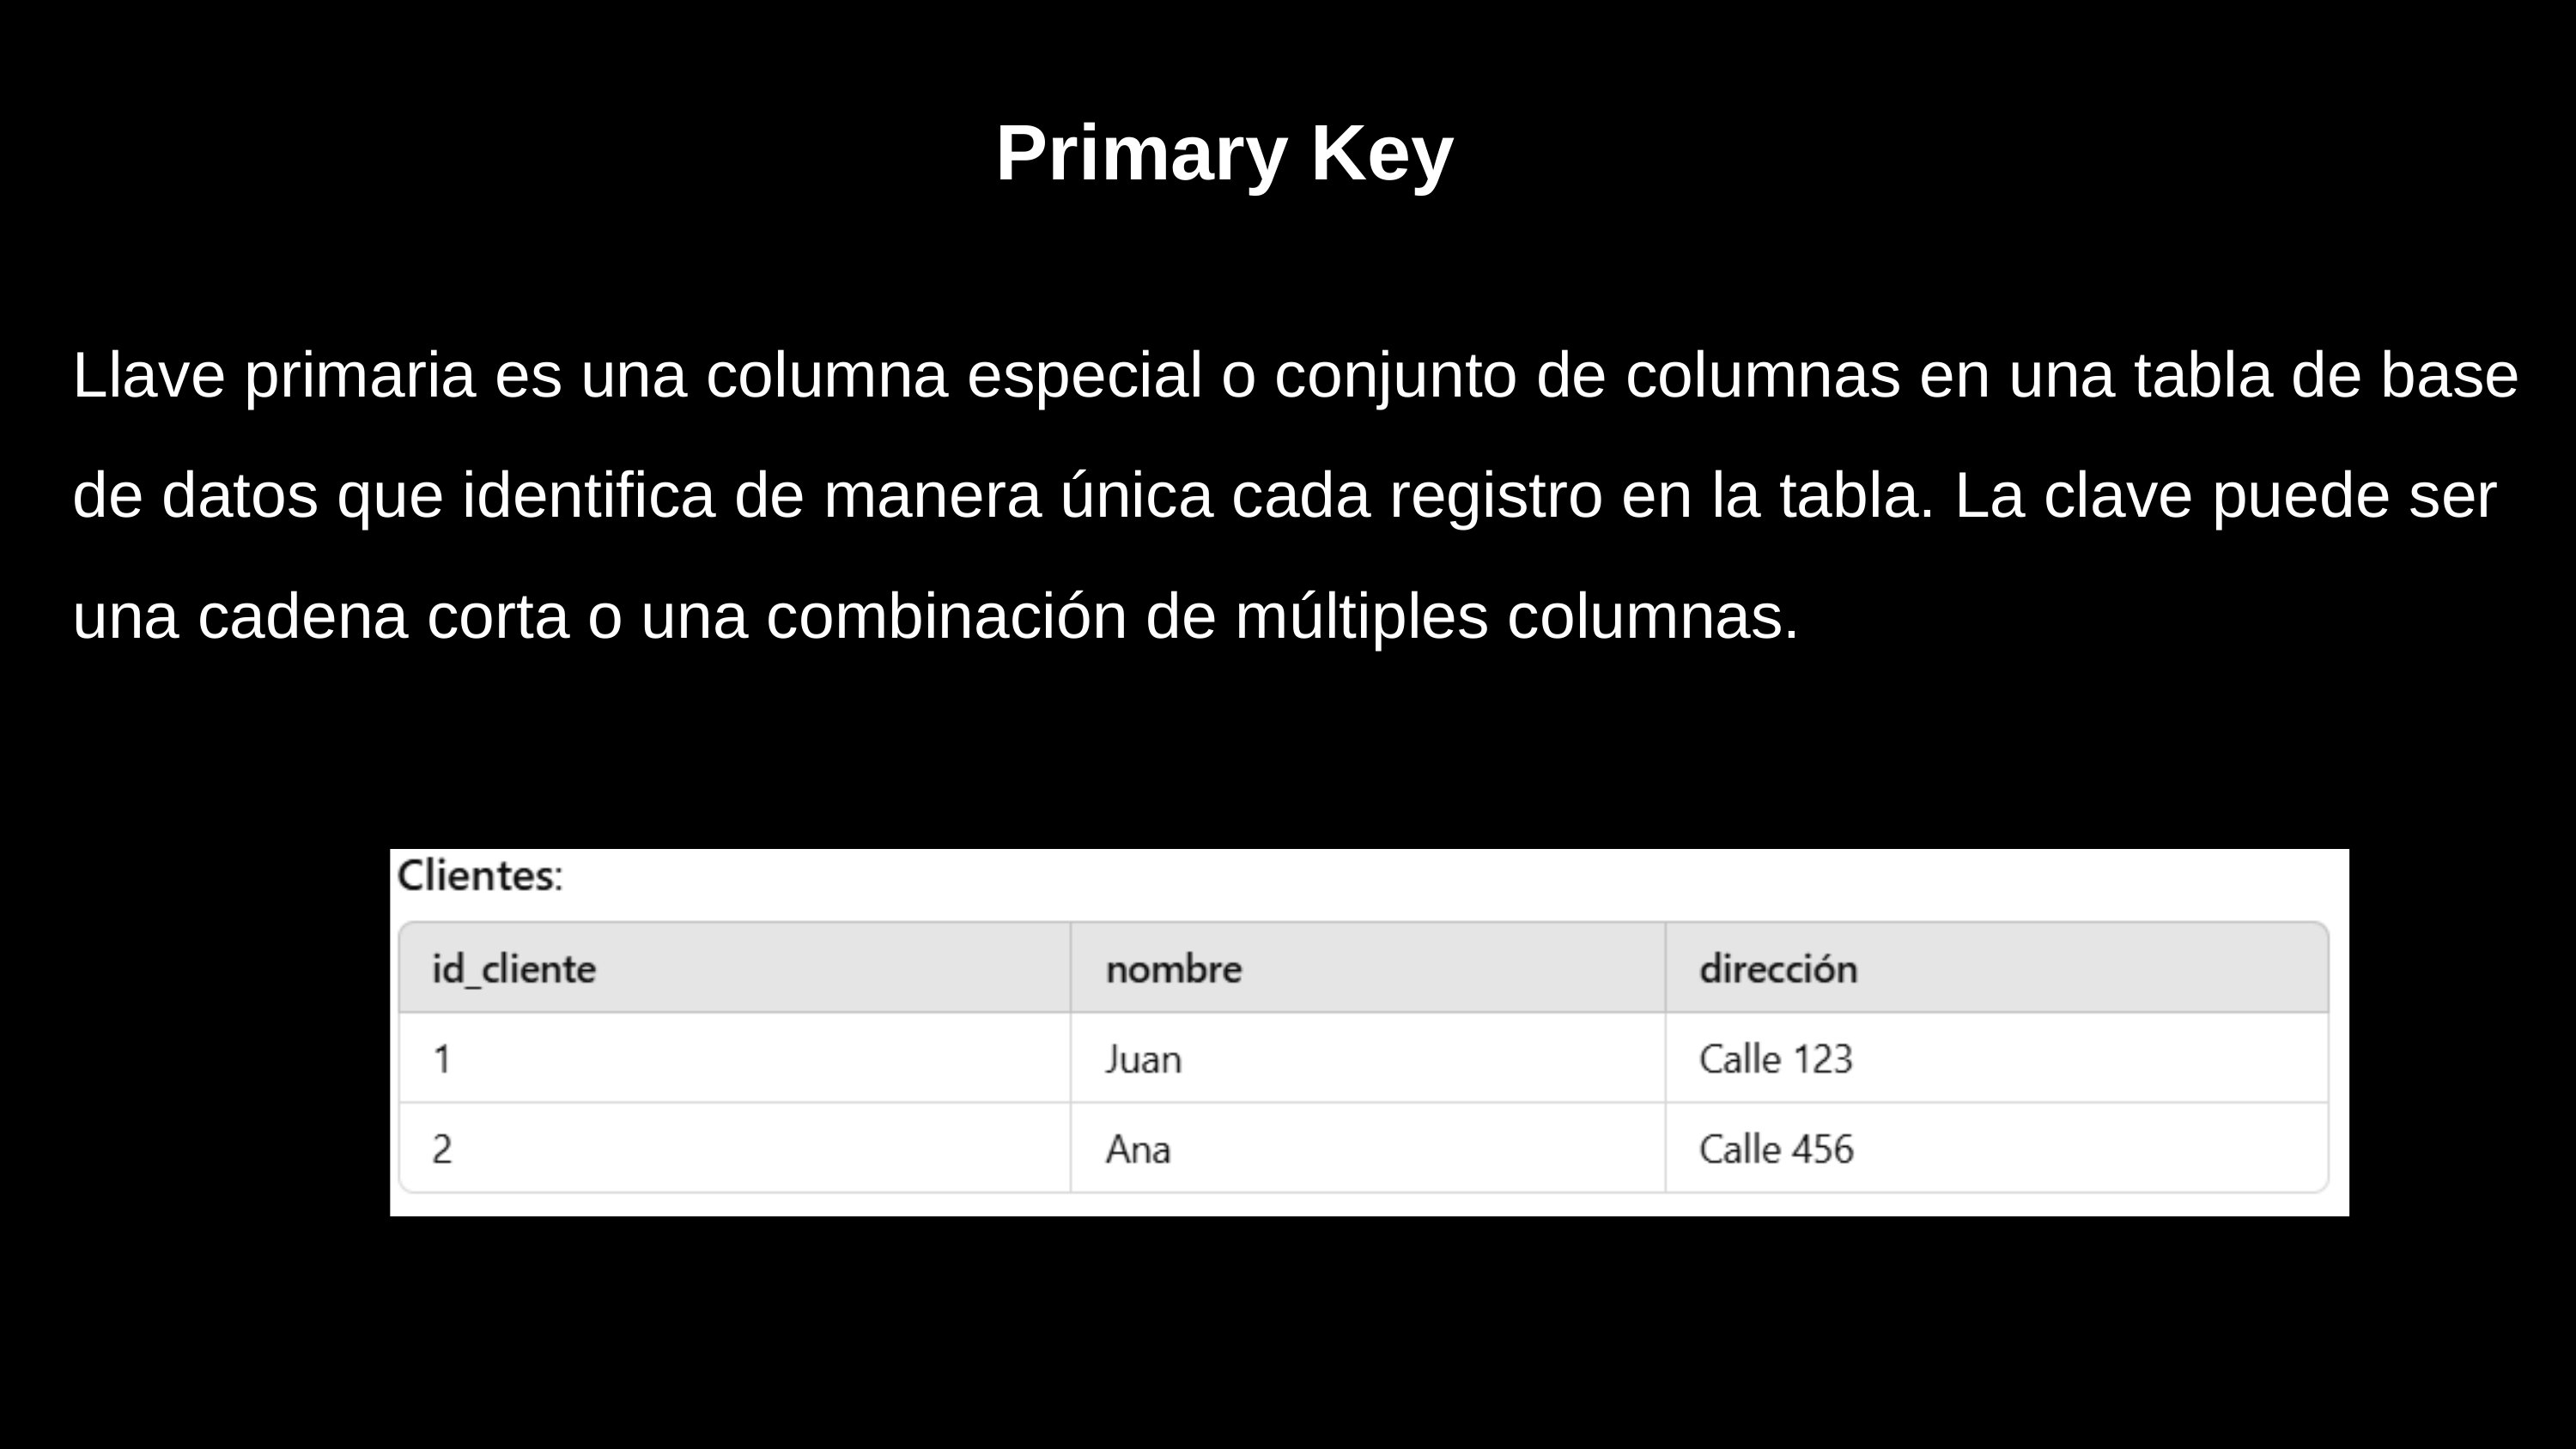

Primary Key
Llave primaria es una columna especial o conjunto de columnas en una tabla de base de datos que identifica de manera única cada registro en la tabla. La clave puede ser una cadena corta o una combinación de múltiples columnas.